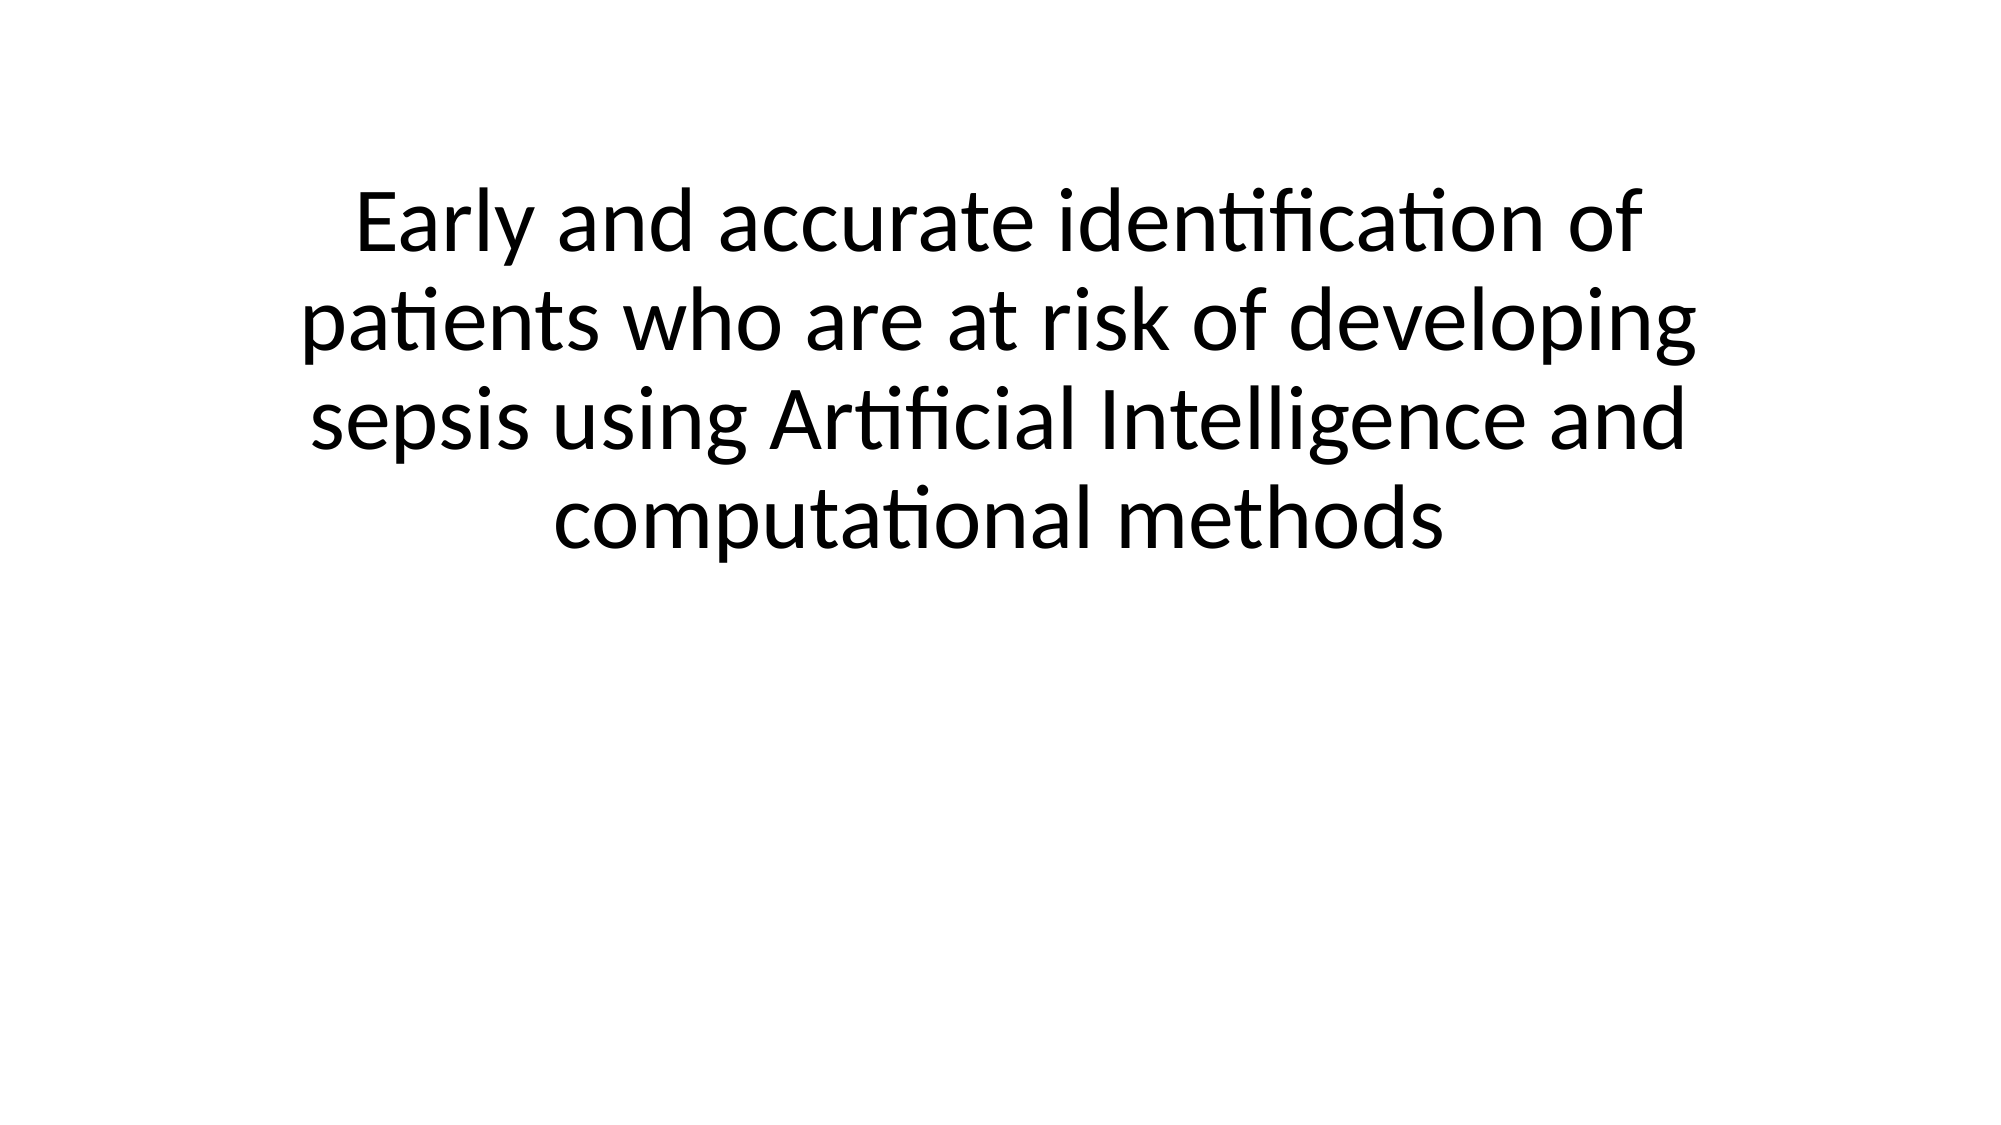

# Early and accurate identification of patients who are at risk of developing sepsis using Artificial Intelligence and computational methods